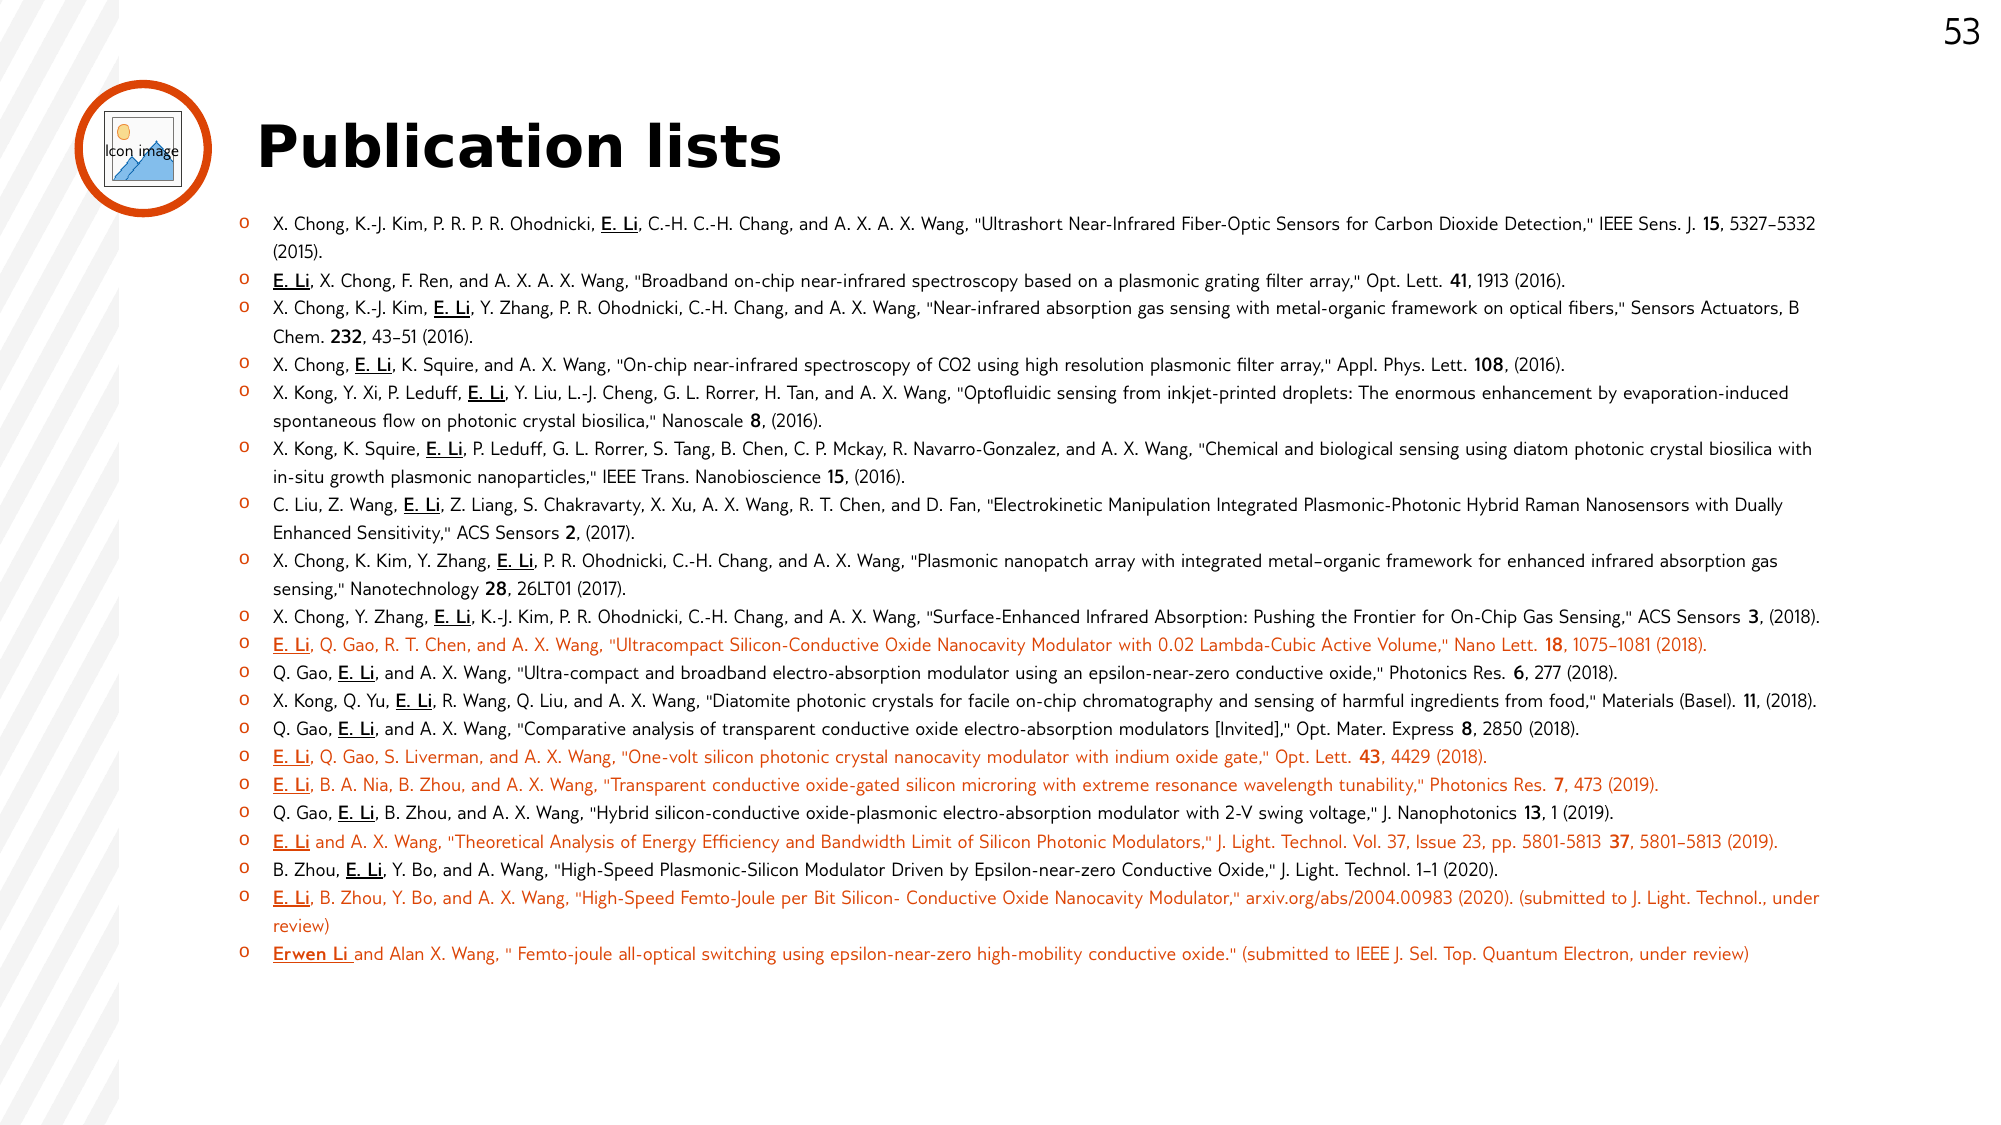

53

# Publication lists
X. Chong, K.-J. Kim, P. R. P. R. Ohodnicki, E. Li, C.-H. C.-H. Chang, and A. X. A. X. Wang, "Ultrashort Near-Infrared Fiber-Optic Sensors for Carbon Dioxide Detection," IEEE Sens. J. 15, 5327–5332 (2015).
E. Li, X. Chong, F. Ren, and A. X. A. X. Wang, "Broadband on-chip near-infrared spectroscopy based on a plasmonic grating filter array," Opt. Lett. 41, 1913 (2016).
X. Chong, K.-J. Kim, E. Li, Y. Zhang, P. R. Ohodnicki, C.-H. Chang, and A. X. Wang, "Near-infrared absorption gas sensing with metal-organic framework on optical fibers," Sensors Actuators, B Chem. 232, 43–51 (2016).
X. Chong, E. Li, K. Squire, and A. X. Wang, "On-chip near-infrared spectroscopy of CO2 using high resolution plasmonic filter array," Appl. Phys. Lett. 108, (2016).
X. Kong, Y. Xi, P. Leduff, E. Li, Y. Liu, L.-J. Cheng, G. L. Rorrer, H. Tan, and A. X. Wang, "Optofluidic sensing from inkjet-printed droplets: The enormous enhancement by evaporation-induced spontaneous flow on photonic crystal biosilica," Nanoscale 8, (2016).
X. Kong, K. Squire, E. Li, P. Leduff, G. L. Rorrer, S. Tang, B. Chen, C. P. Mckay, R. Navarro-Gonzalez, and A. X. Wang, "Chemical and biological sensing using diatom photonic crystal biosilica with in-situ growth plasmonic nanoparticles," IEEE Trans. Nanobioscience 15, (2016).
C. Liu, Z. Wang, E. Li, Z. Liang, S. Chakravarty, X. Xu, A. X. Wang, R. T. Chen, and D. Fan, "Electrokinetic Manipulation Integrated Plasmonic-Photonic Hybrid Raman Nanosensors with Dually Enhanced Sensitivity," ACS Sensors 2, (2017).
X. Chong, K. Kim, Y. Zhang, E. Li, P. R. Ohodnicki, C.-H. Chang, and A. X. Wang, "Plasmonic nanopatch array with integrated metal–organic framework for enhanced infrared absorption gas sensing," Nanotechnology 28, 26LT01 (2017).
X. Chong, Y. Zhang, E. Li, K.-J. Kim, P. R. Ohodnicki, C.-H. Chang, and A. X. Wang, "Surface-Enhanced Infrared Absorption: Pushing the Frontier for On-Chip Gas Sensing," ACS Sensors 3, (2018).
E. Li, Q. Gao, R. T. Chen, and A. X. Wang, "Ultracompact Silicon-Conductive Oxide Nanocavity Modulator with 0.02 Lambda-Cubic Active Volume," Nano Lett. 18, 1075–1081 (2018).
Q. Gao, E. Li, and A. X. Wang, "Ultra-compact and broadband electro-absorption modulator using an epsilon-near-zero conductive oxide," Photonics Res. 6, 277 (2018).
X. Kong, Q. Yu, E. Li, R. Wang, Q. Liu, and A. X. Wang, "Diatomite photonic crystals for facile on-chip chromatography and sensing of harmful ingredients from food," Materials (Basel). 11, (2018).
Q. Gao, E. Li, and A. X. Wang, "Comparative analysis of transparent conductive oxide electro-absorption modulators [Invited]," Opt. Mater. Express 8, 2850 (2018).
E. Li, Q. Gao, S. Liverman, and A. X. Wang, "One-volt silicon photonic crystal nanocavity modulator with indium oxide gate," Opt. Lett. 43, 4429 (2018).
E. Li, B. A. Nia, B. Zhou, and A. X. Wang, "Transparent conductive oxide-gated silicon microring with extreme resonance wavelength tunability," Photonics Res. 7, 473 (2019).
Q. Gao, E. Li, B. Zhou, and A. X. Wang, "Hybrid silicon-conductive oxide-plasmonic electro-absorption modulator with 2-V swing voltage," J. Nanophotonics 13, 1 (2019).
E. Li and A. X. Wang, "Theoretical Analysis of Energy Efficiency and Bandwidth Limit of Silicon Photonic Modulators," J. Light. Technol. Vol. 37, Issue 23, pp. 5801-5813 37, 5801–5813 (2019).
B. Zhou, E. Li, Y. Bo, and A. Wang, "High-Speed Plasmonic-Silicon Modulator Driven by Epsilon-near-zero Conductive Oxide," J. Light. Technol. 1–1 (2020).
E. Li, B. Zhou, Y. Bo, and A. X. Wang, "High-Speed Femto-Joule per Bit Silicon- Conductive Oxide Nanocavity Modulator," arxiv.org/abs/2004.00983 (2020). (submitted to J. Light. Technol., under review)
Erwen Li and Alan X. Wang, " Femto-joule all-optical switching using epsilon-near-zero high-mobility conductive oxide." (submitted to IEEE J. Sel. Top. Quantum Electron, under review)